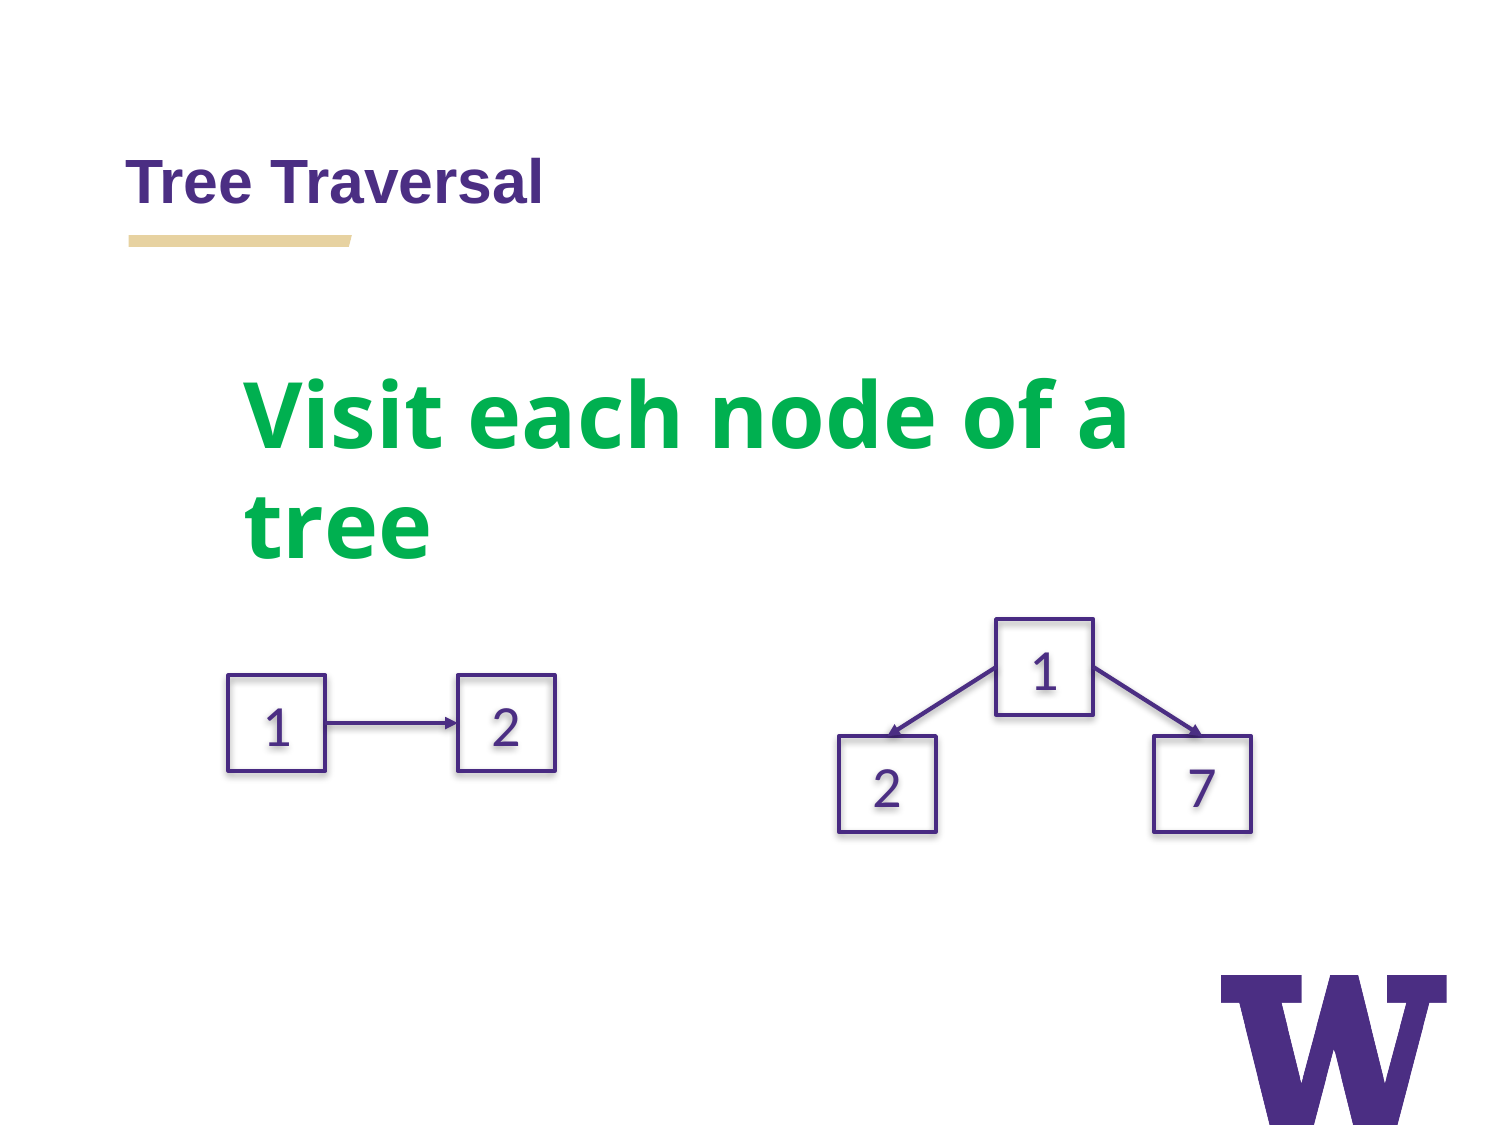

# Tree Traversal
Visit each node of a tree
1
2
7
1
2